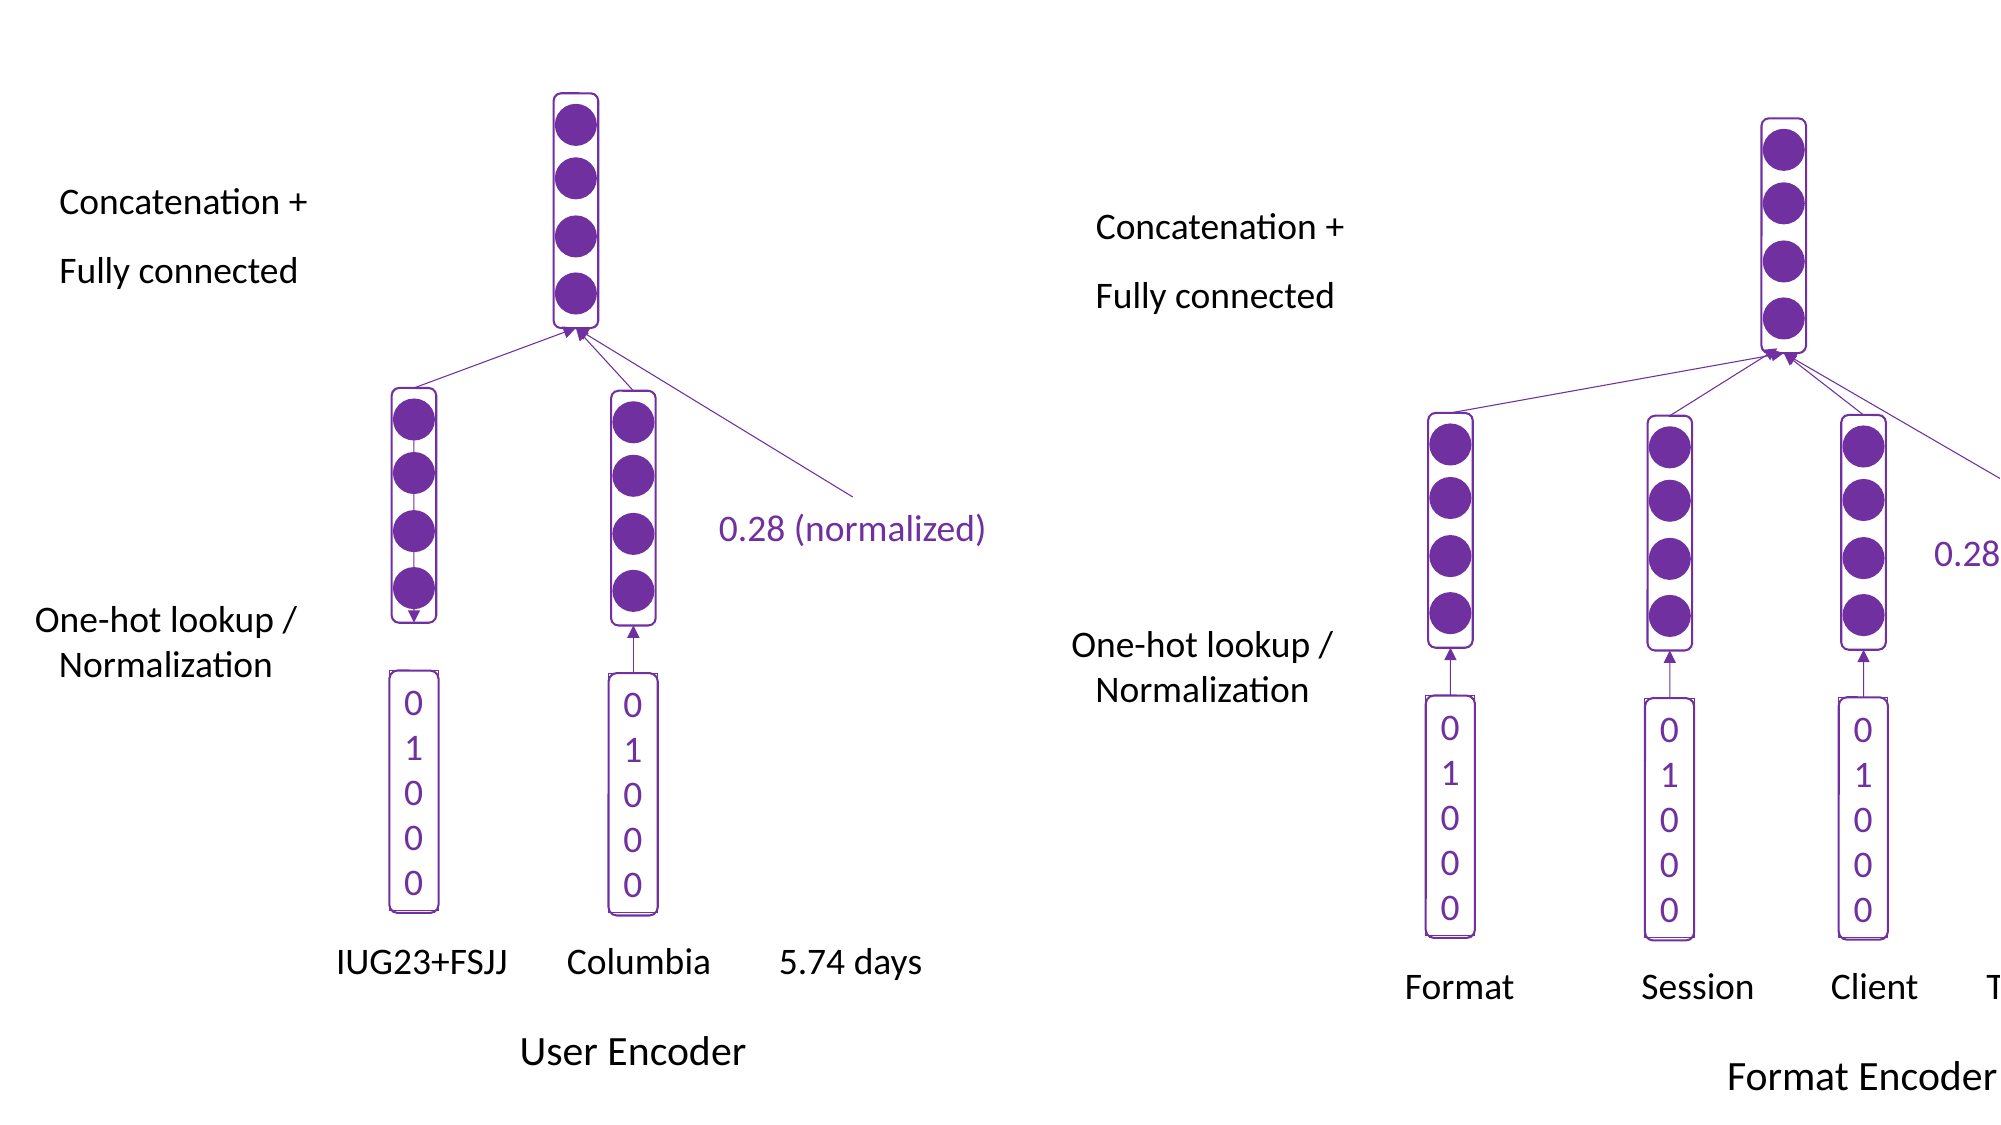

Concatenation +

Concatenation +

Fully connected

Fully connected

0.28 (normalized)

0.28 (normalized)

One-hot lookup /
Normalization

One-hot lookup /
Normalization

0
1
0
0
0

0
1
0
0
0

0
1
0
0
0

0
1
0
0
0

0
1
0
0
0
     IUG23+FSJJ       Columbia        5.74 days
        Format               Session         Client        Time (25.8 sec)
User Encoder
                  Format Encoder